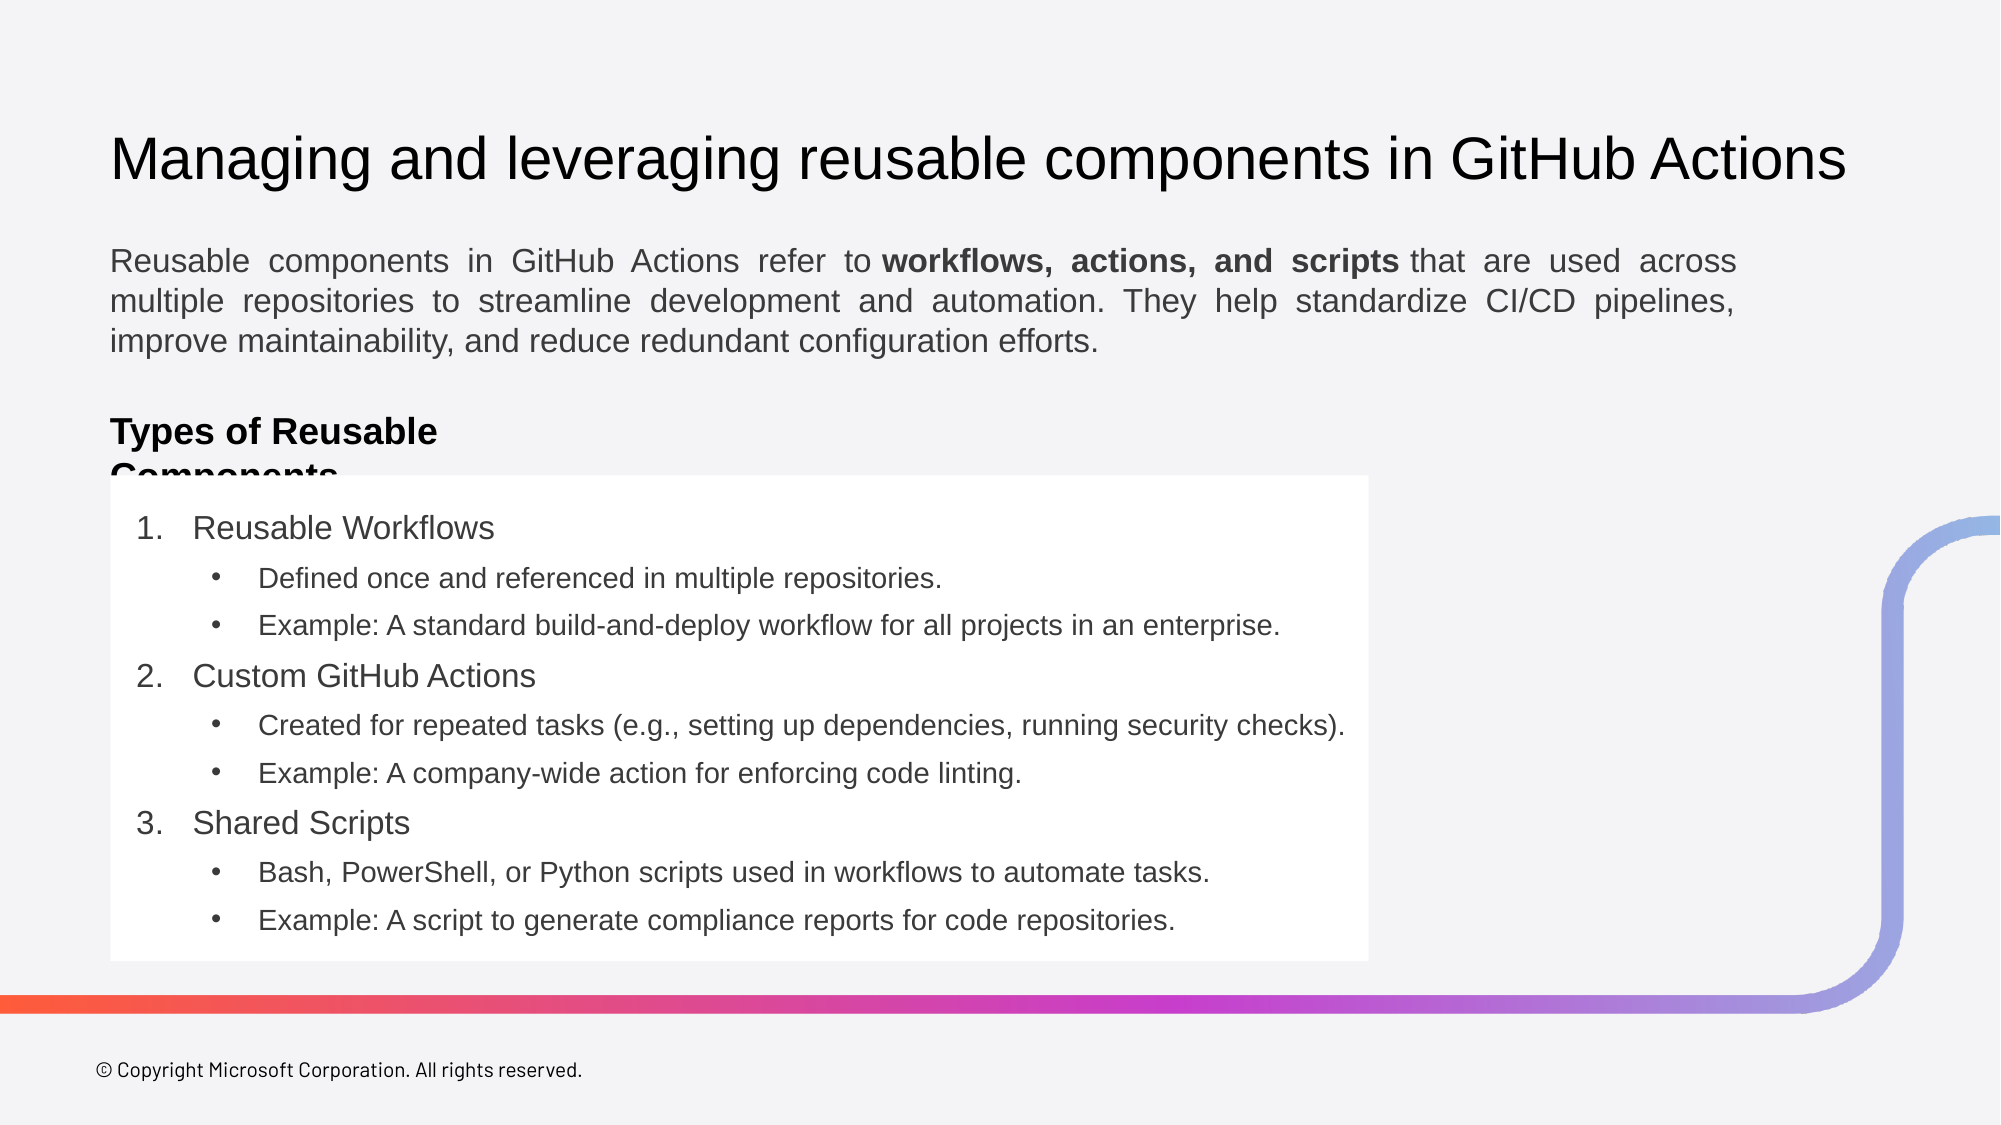

# Managing and leveraging reusable components in GitHub Actions
Reusable components in GitHub Actions refer to workflows, actions, and scripts that are used across multiple repositories to streamline development and automation. They help standardize CI/CD pipelines, improve maintainability, and reduce redundant configuration efforts.
Types of Reusable Components

Reusable Workflows
Defined once and referenced in multiple repositories.
Example: A standard build-and-deploy workflow for all projects in an enterprise.
Custom GitHub Actions
Created for repeated tasks (e.g., setting up dependencies, running security checks).
Example: A company-wide action for enforcing code linting.
Shared Scripts
Bash, PowerShell, or Python scripts used in workflows to automate tasks.
Example: A script to generate compliance reports for code repositories.
© Copyright Microsoft Corporation. All rights reserved.